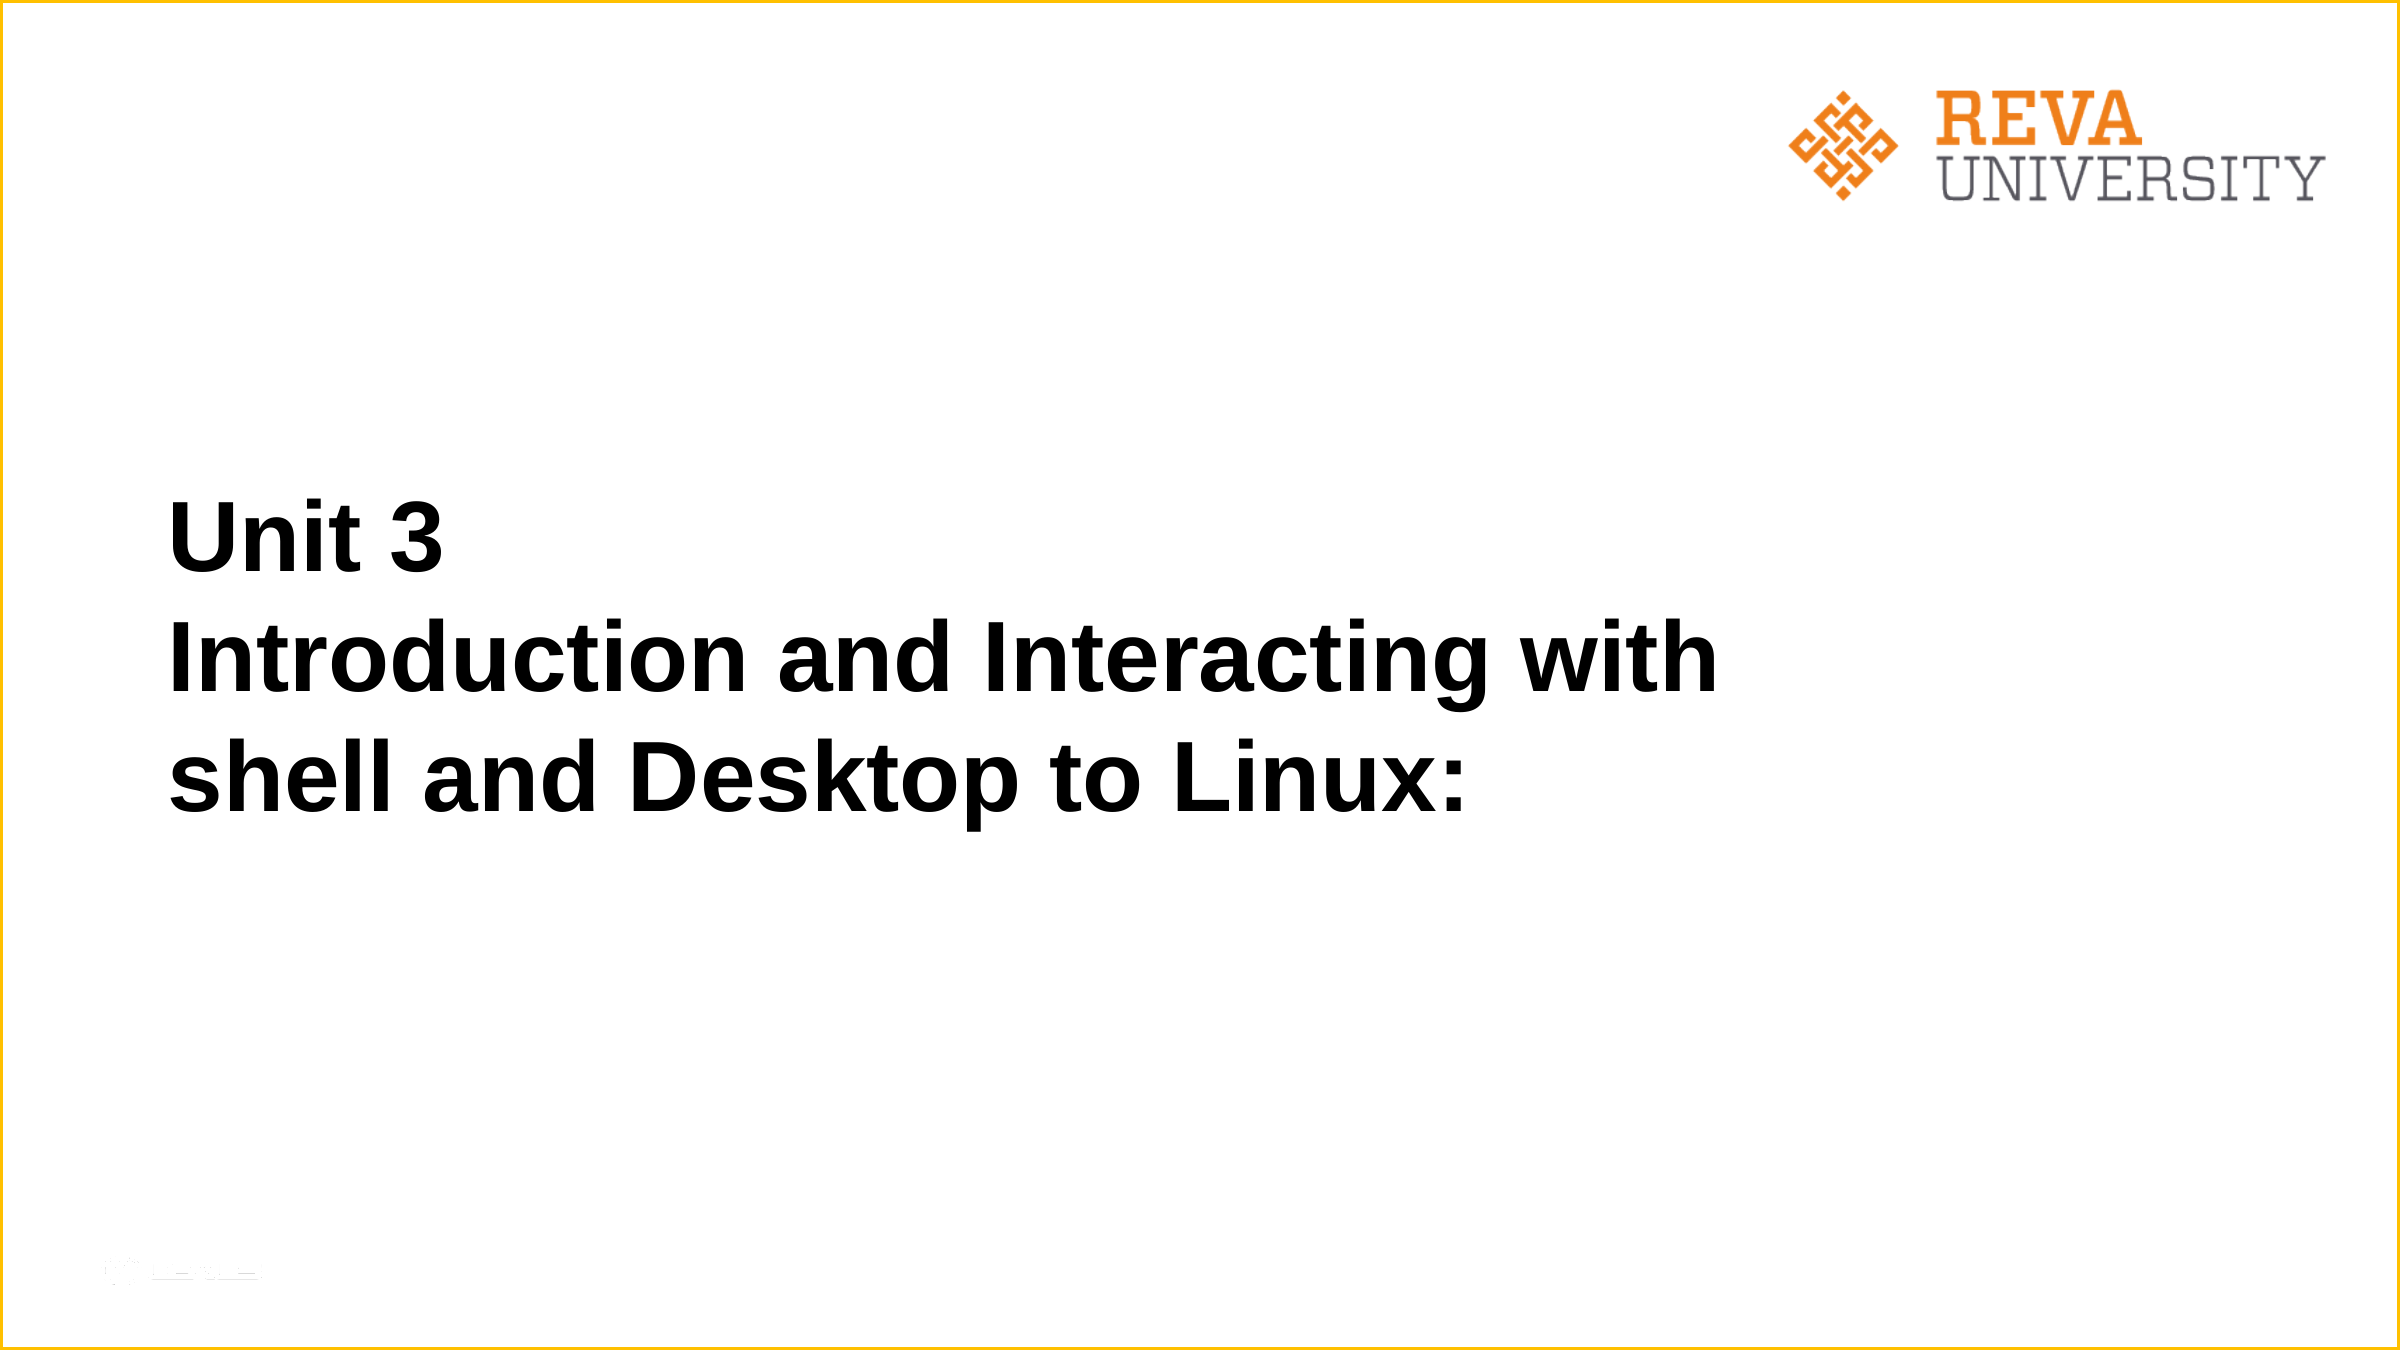

# Unit 3 Introduction and Interacting with shell and Desktop to Linux: